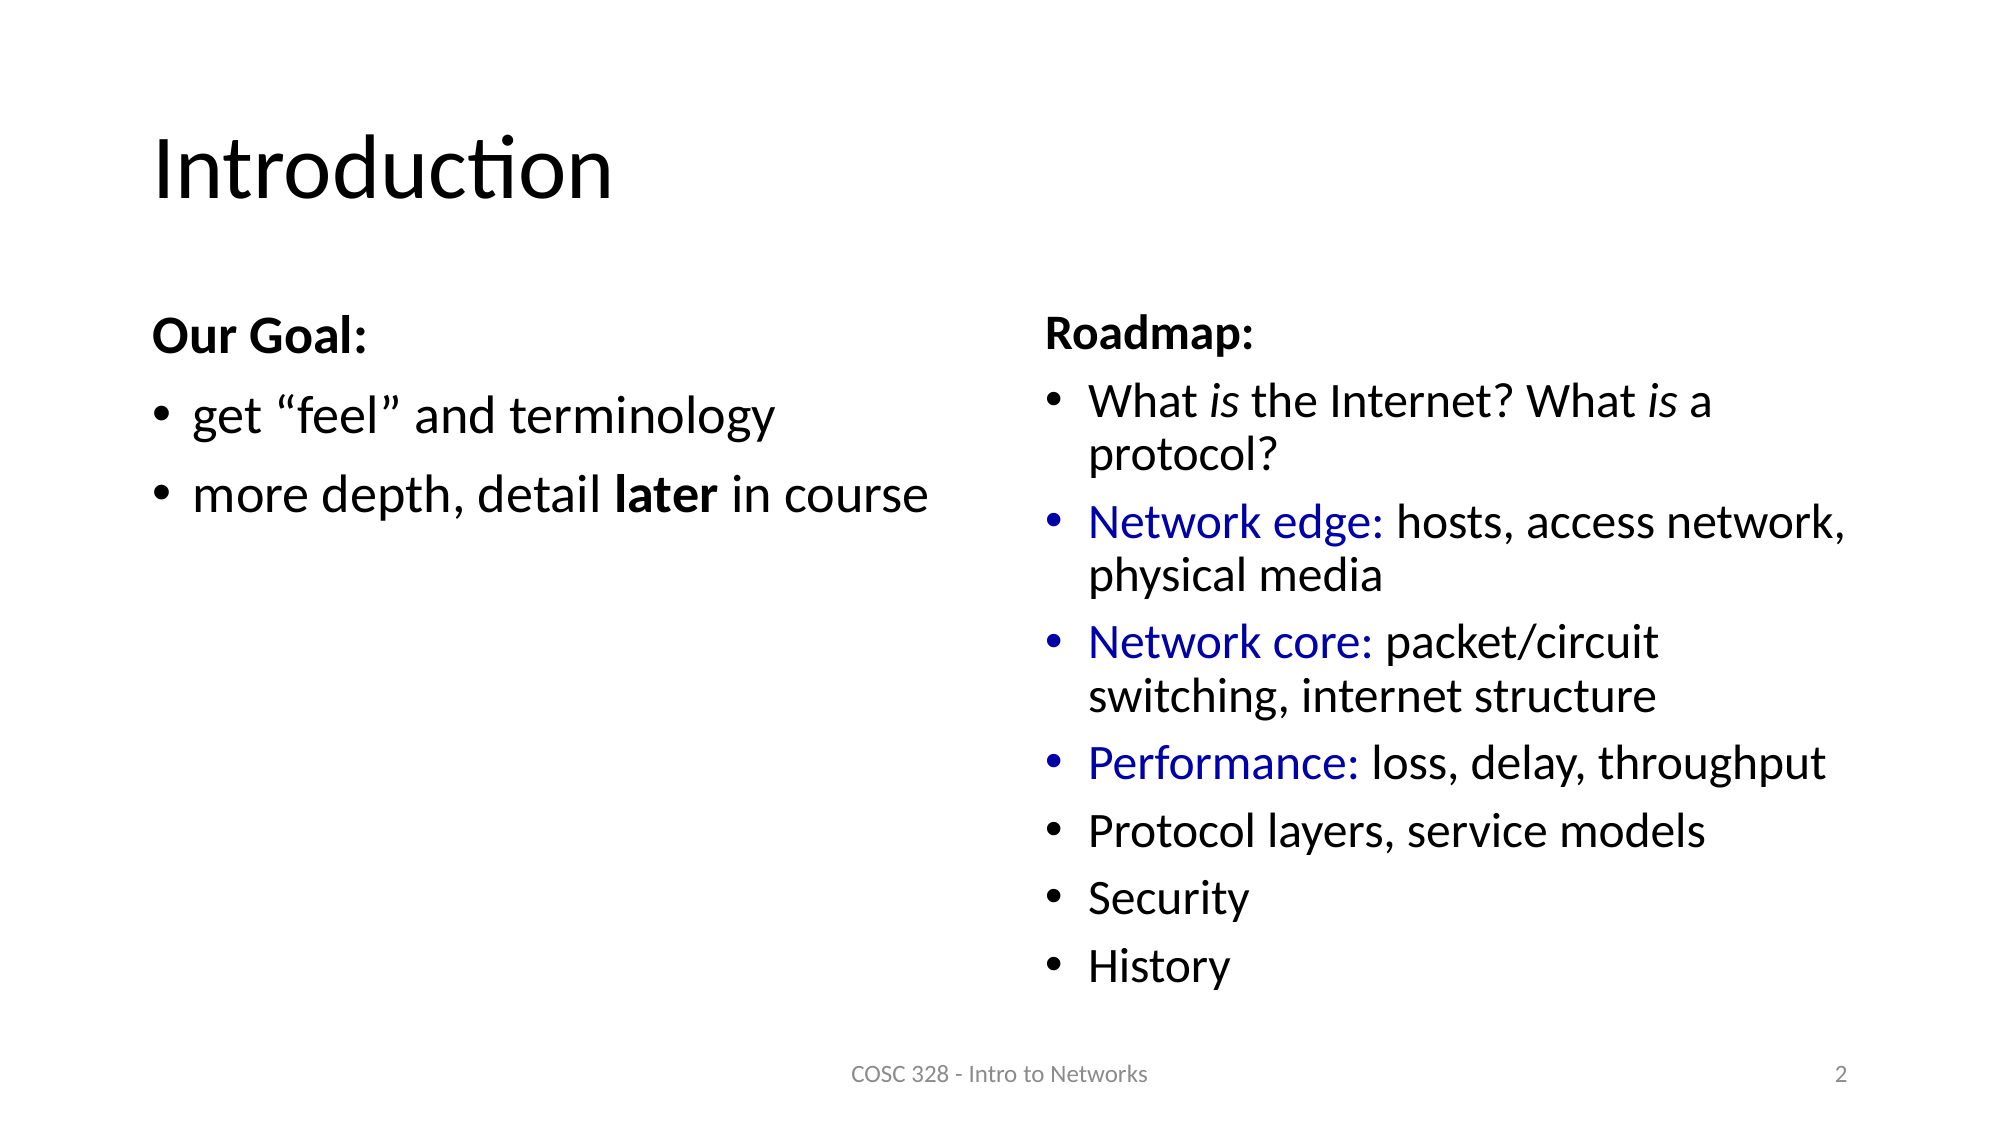

# Introduction
Our Goal:
get “feel” and terminology
more depth, detail later in course
Roadmap:
What is the Internet? What is a protocol?
Network edge: hosts, access network, physical media
Network core: packet/circuit switching, internet structure
Performance: loss, delay, throughput
Protocol layers, service models
Security
History

COSC 328 - Intro to Networks
2